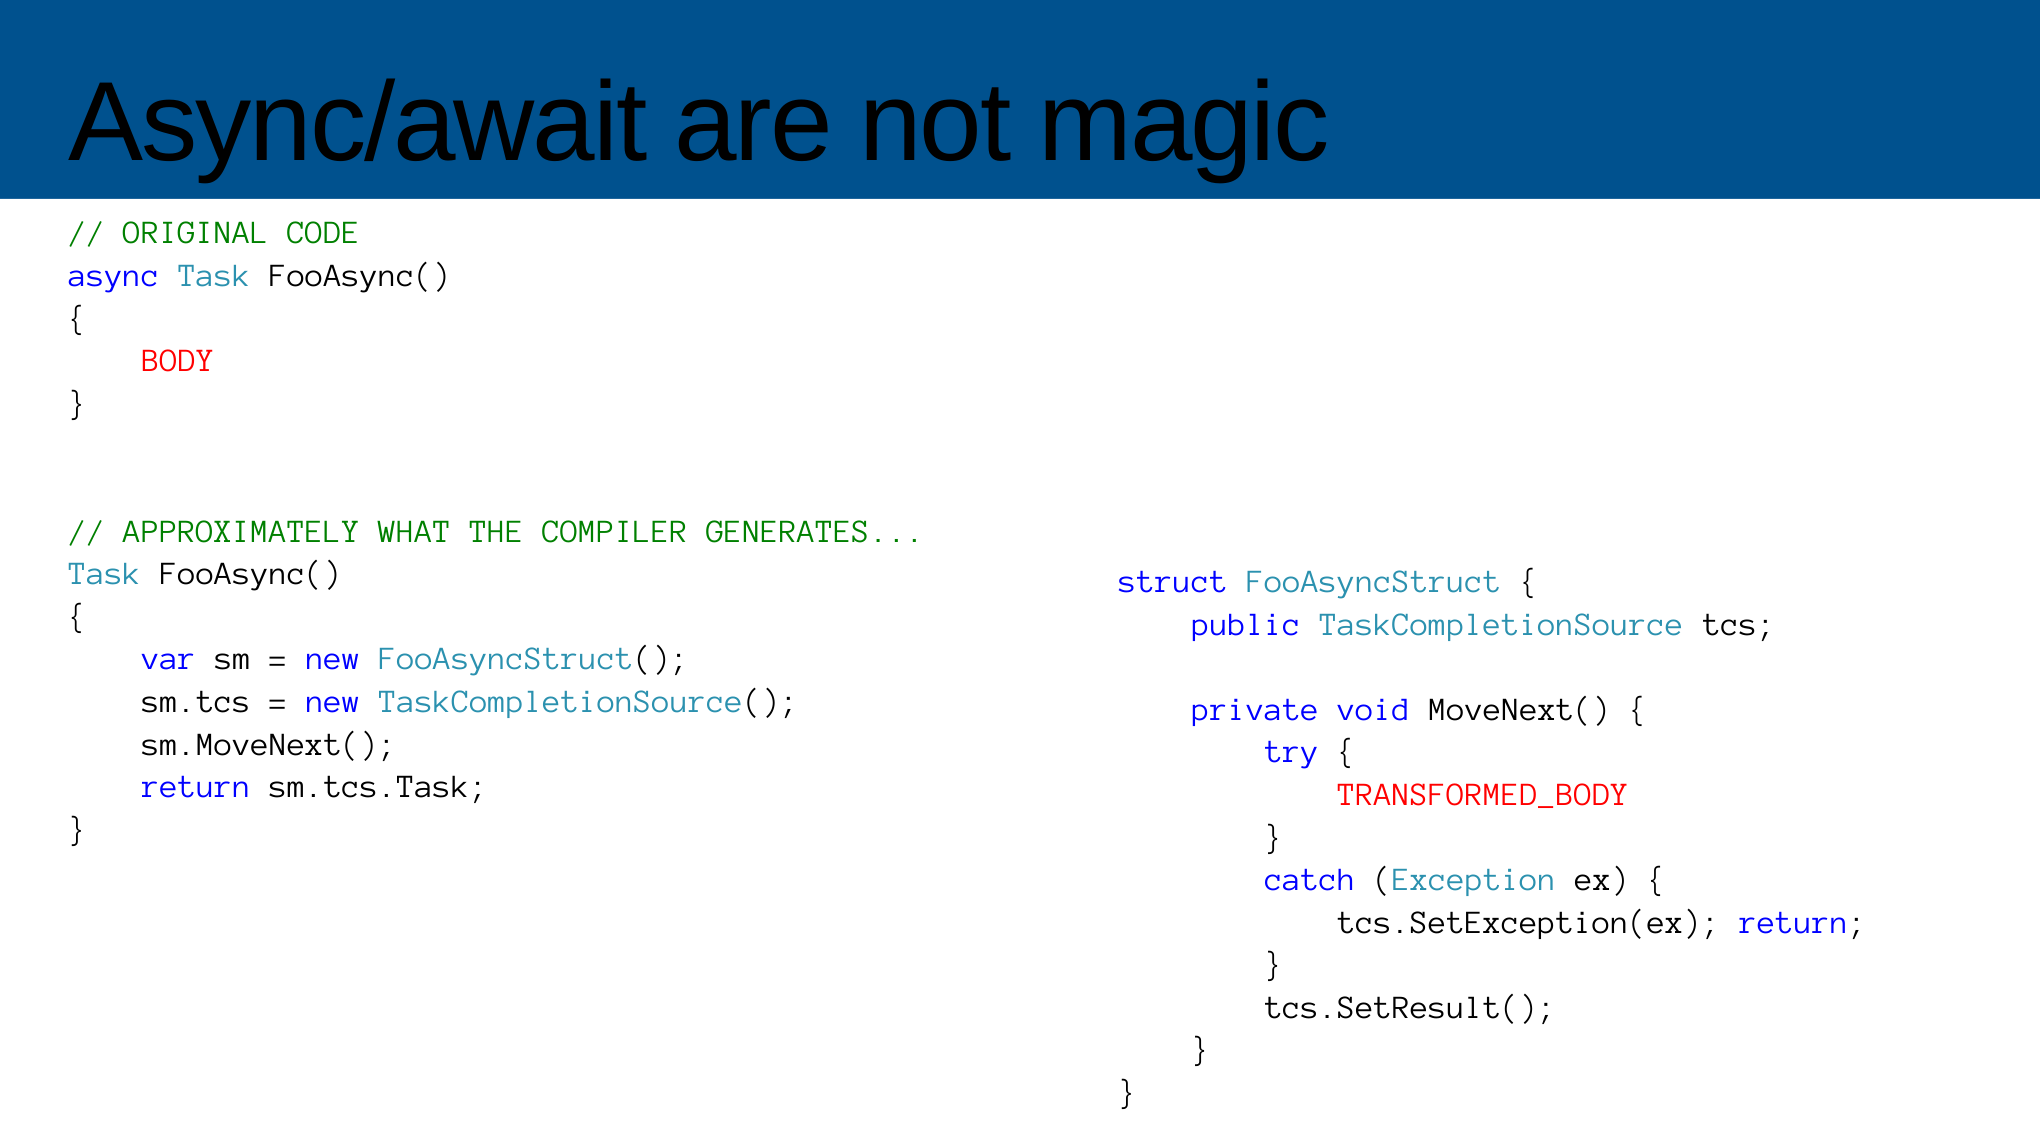

# Async/await are not magic
// ORIGINAL CODE
async Task FooAsync()
{
    BODY
}

// APPROXIMATELY WHAT THE COMPILER GENERATES...
Task FooAsync()
{
    var sm = new FooAsyncStruct();
    sm.tcs = new TaskCompletionSource();
    sm.MoveNext();
    return sm.tcs.Task;
}
struct FooAsyncStruct {
    public TaskCompletionSource tcs;

    private void MoveNext() {
        try {
            TRANSFORMED_BODY
        }
        catch (Exception ex) {
            tcs.SetException(ex); return;
        }
        tcs.SetResult();
    }
}